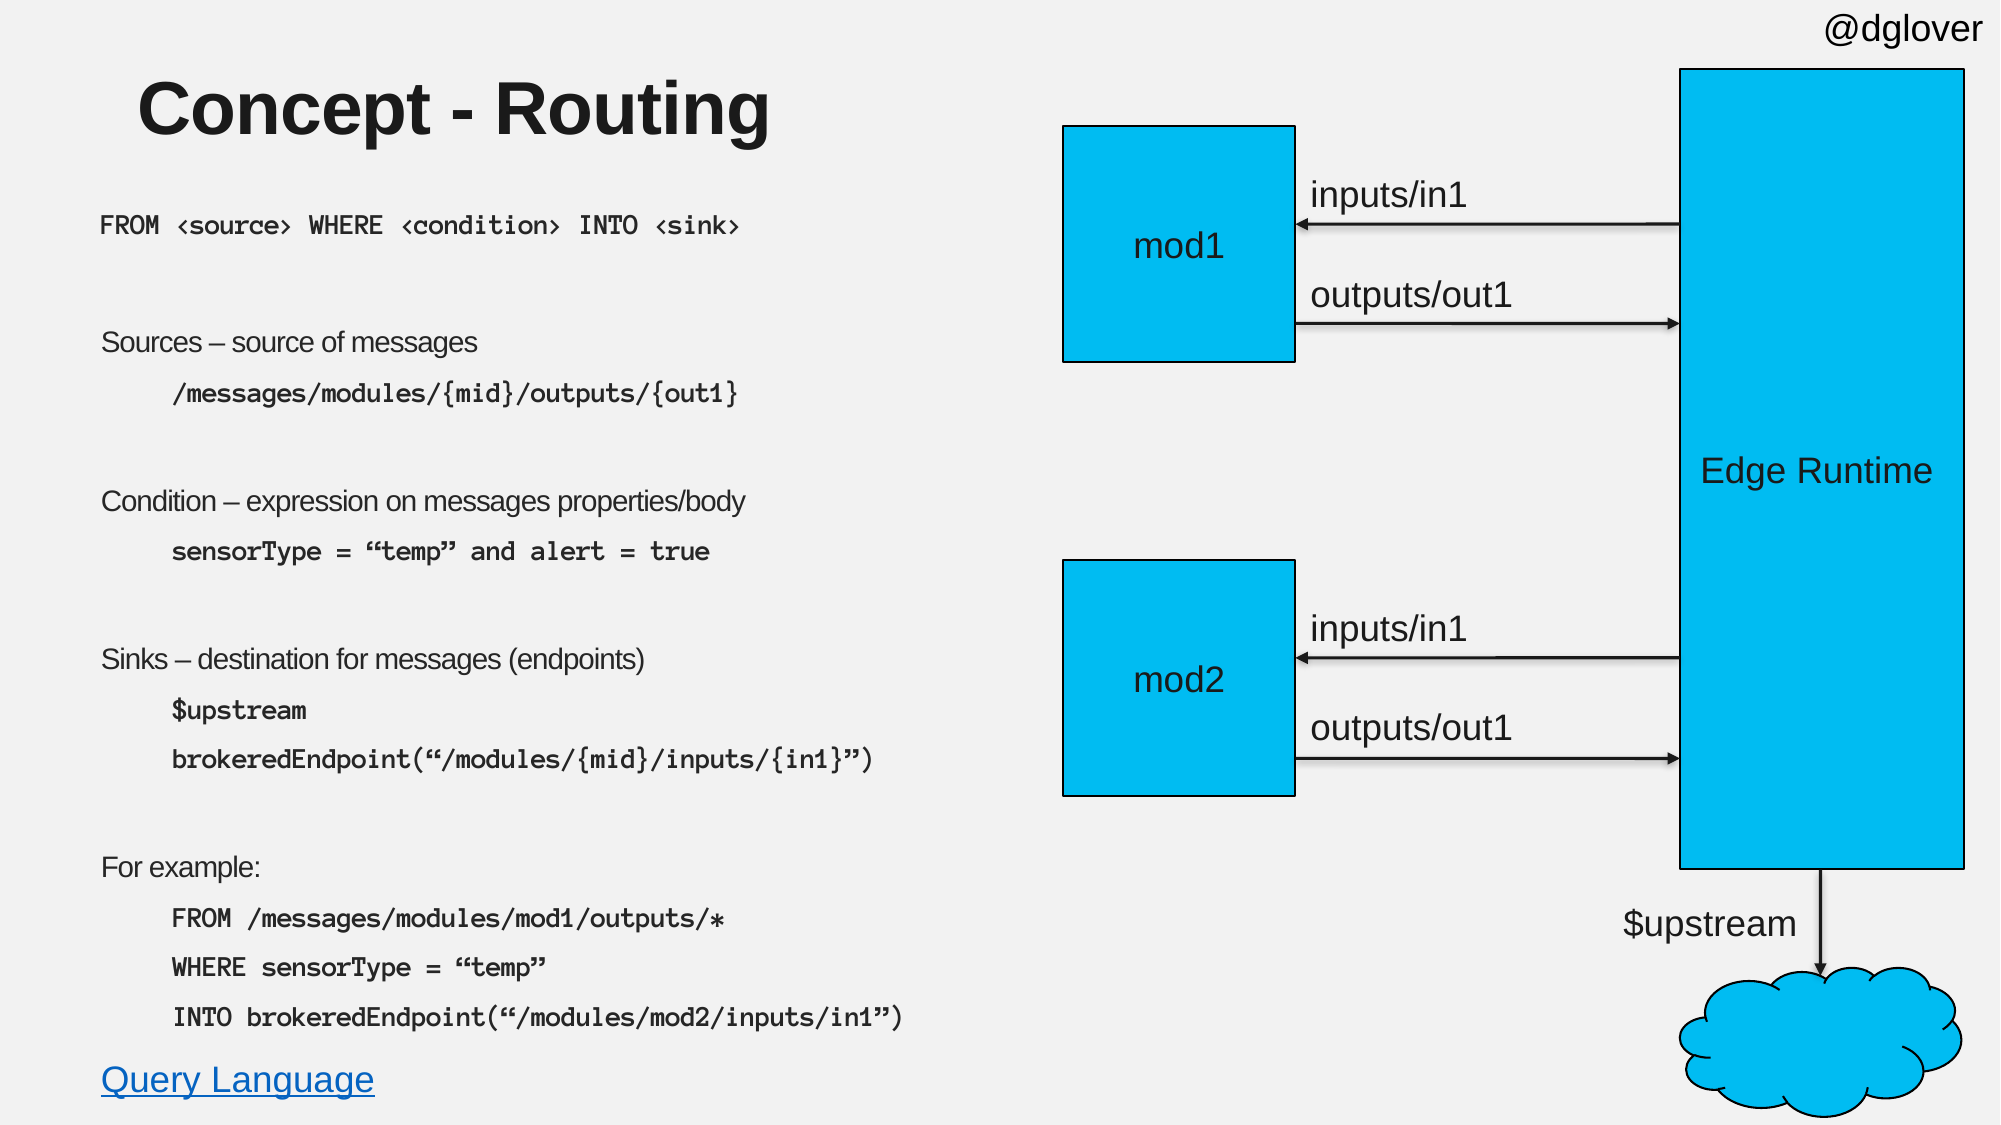

Concept - Routing
Edge Runtime
mod1
inputs/in1
FROM <source> WHERE <condition> INTO <sink>

Sources – source of messages
/messages/modules/{mid}/outputs/{out1}

Condition – expression on messages properties/body
sensorType = “temp” and alert = true

Sinks – destination for messages (endpoints)
$upstream
brokeredEndpoint(“/modules/{mid}/inputs/{in1}”)

For example:
FROM /messages/modules/mod1/outputs/*
WHERE sensorType = “temp”
INTO brokeredEndpoint(“/modules/mod2/inputs/in1”)

outputs/out1

mod2
inputs/in1

outputs/out1

$upstream

Query Language